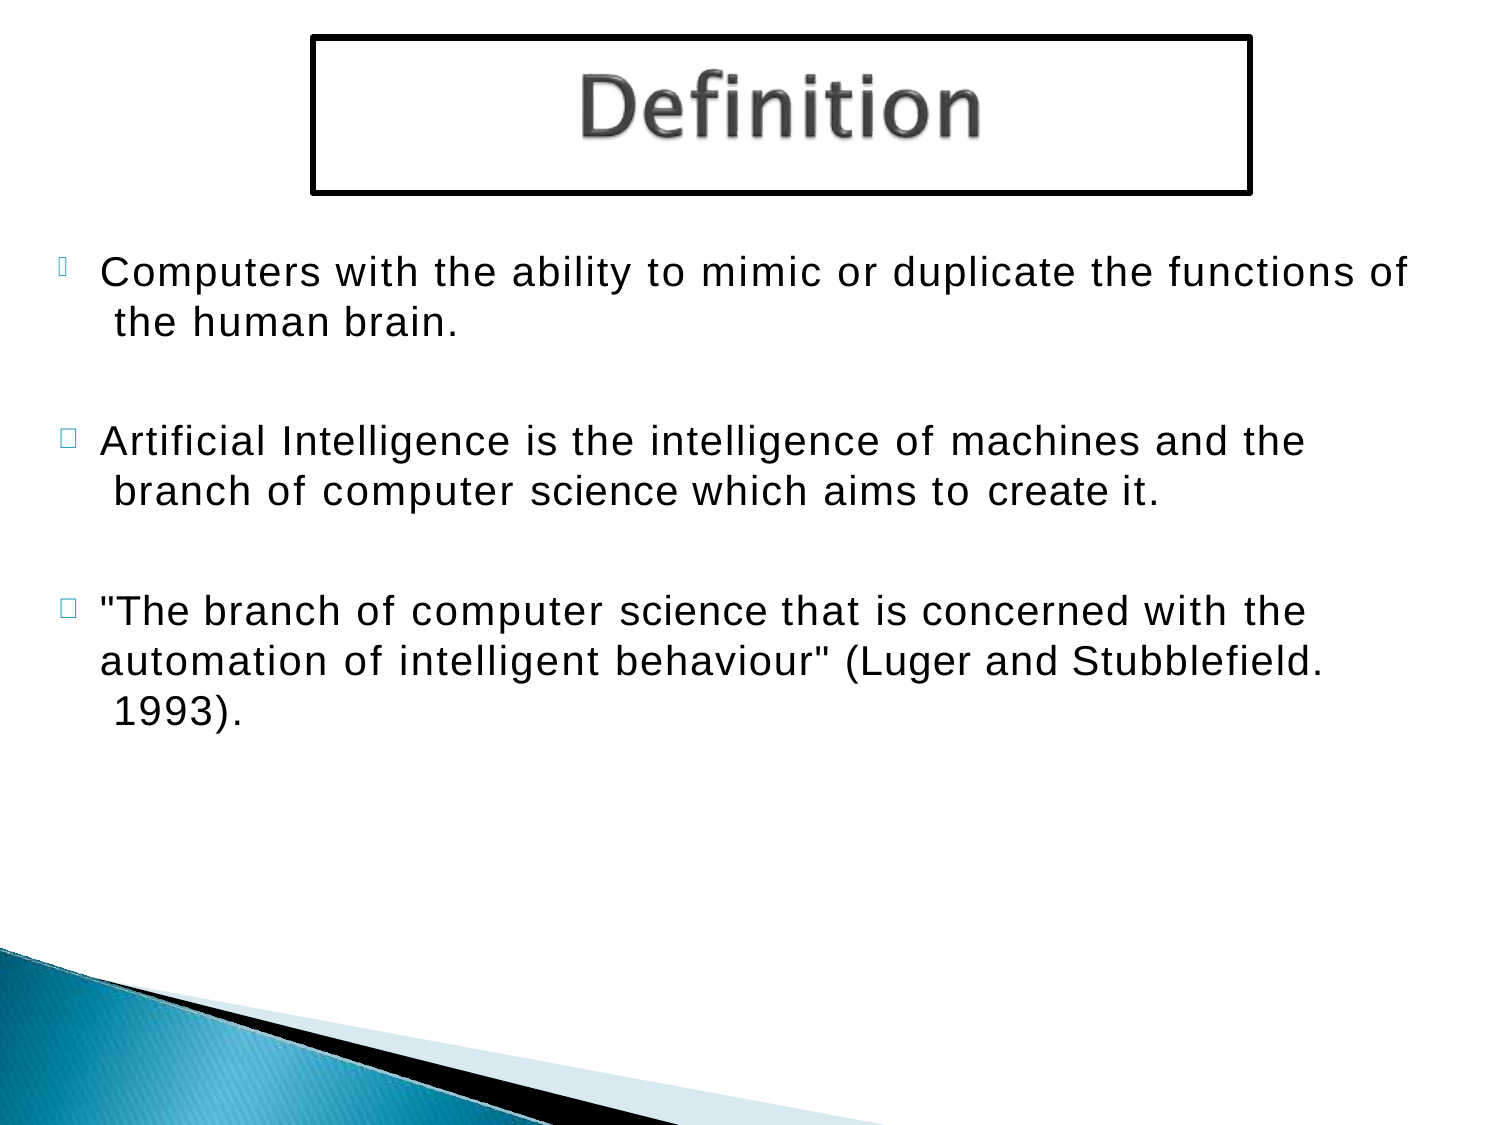

Computers with the ability to mimic or duplicate the functions of  the human brain.

Artificial Intelligence is the intelligence of machines and the  branch of computer science which aims to create it.

"The branch of computer science that is concerned with the  automation of intelligent behaviour" (Luger and Stubblefield.  1993).